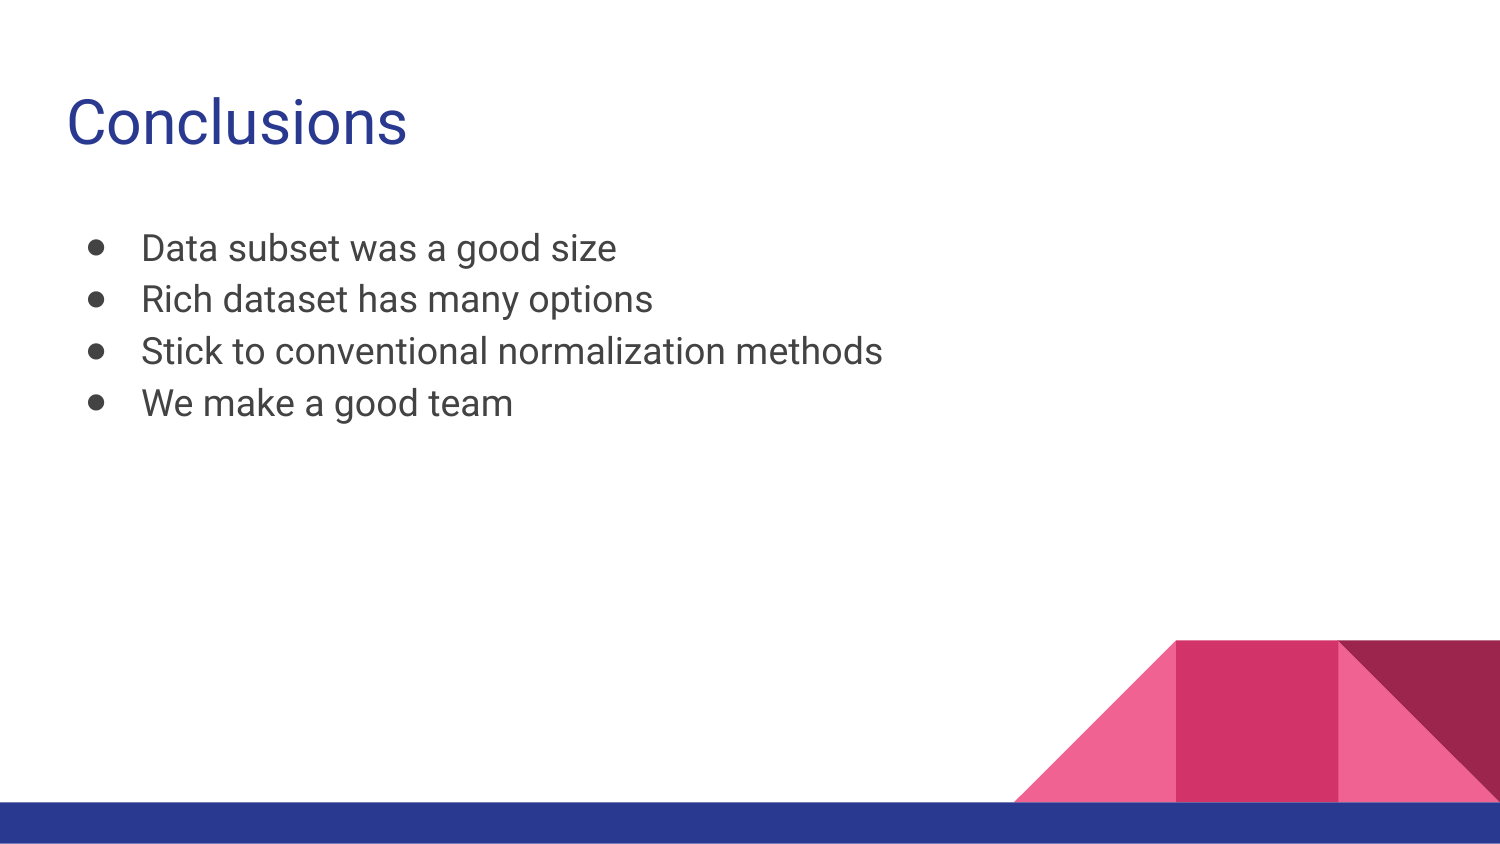

# Conclusions
Data subset was a good size
Rich dataset has many options
Stick to conventional normalization methods
We make a good team